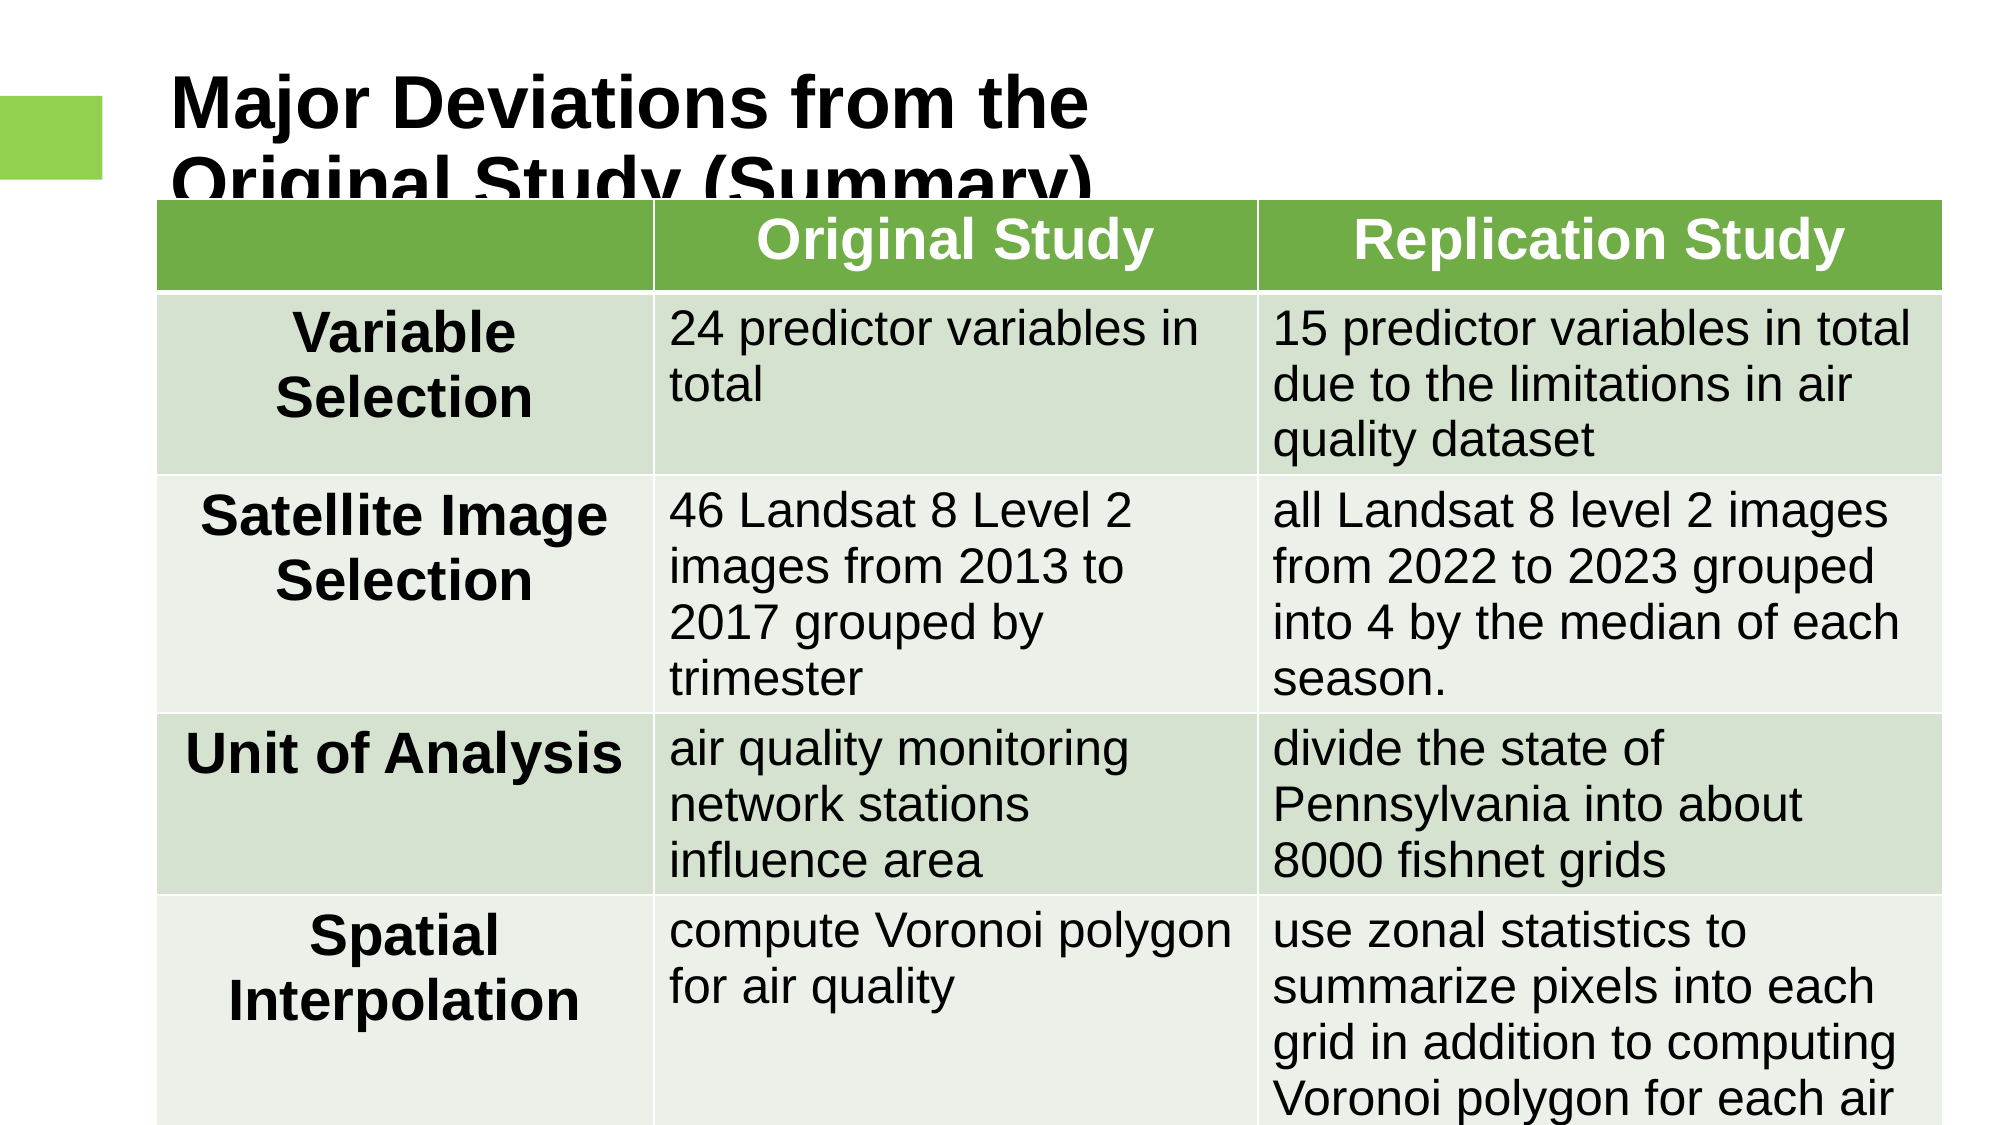

# Major Deviations from the Original Study (Summary)
|  | Original Study | Replication Study |
| --- | --- | --- |
| Variable Selection | 24 predictor variables in total | 15 predictor variables in total due to the limitations in air quality dataset |
| Satellite Image Selection | 46 Landsat 8 Level 2 images from 2013 to 2017 grouped by trimester | all Landsat 8 level 2 images from 2022 to 2023 grouped into 4 by the median of each season. |
| Unit of Analysis | air quality monitoring network stations influence area | divide the state of Pennsylvania into about 8000 fishnet grids |
| Spatial Interpolation | compute Voronoi polygon for air quality | use zonal statistics to summarize pixels into each grid in addition to computing Voronoi polygon for each air quality monitoring station |
| Modeling | 4 machine learning models | 16 machine learning models, 4 on each season’s data |